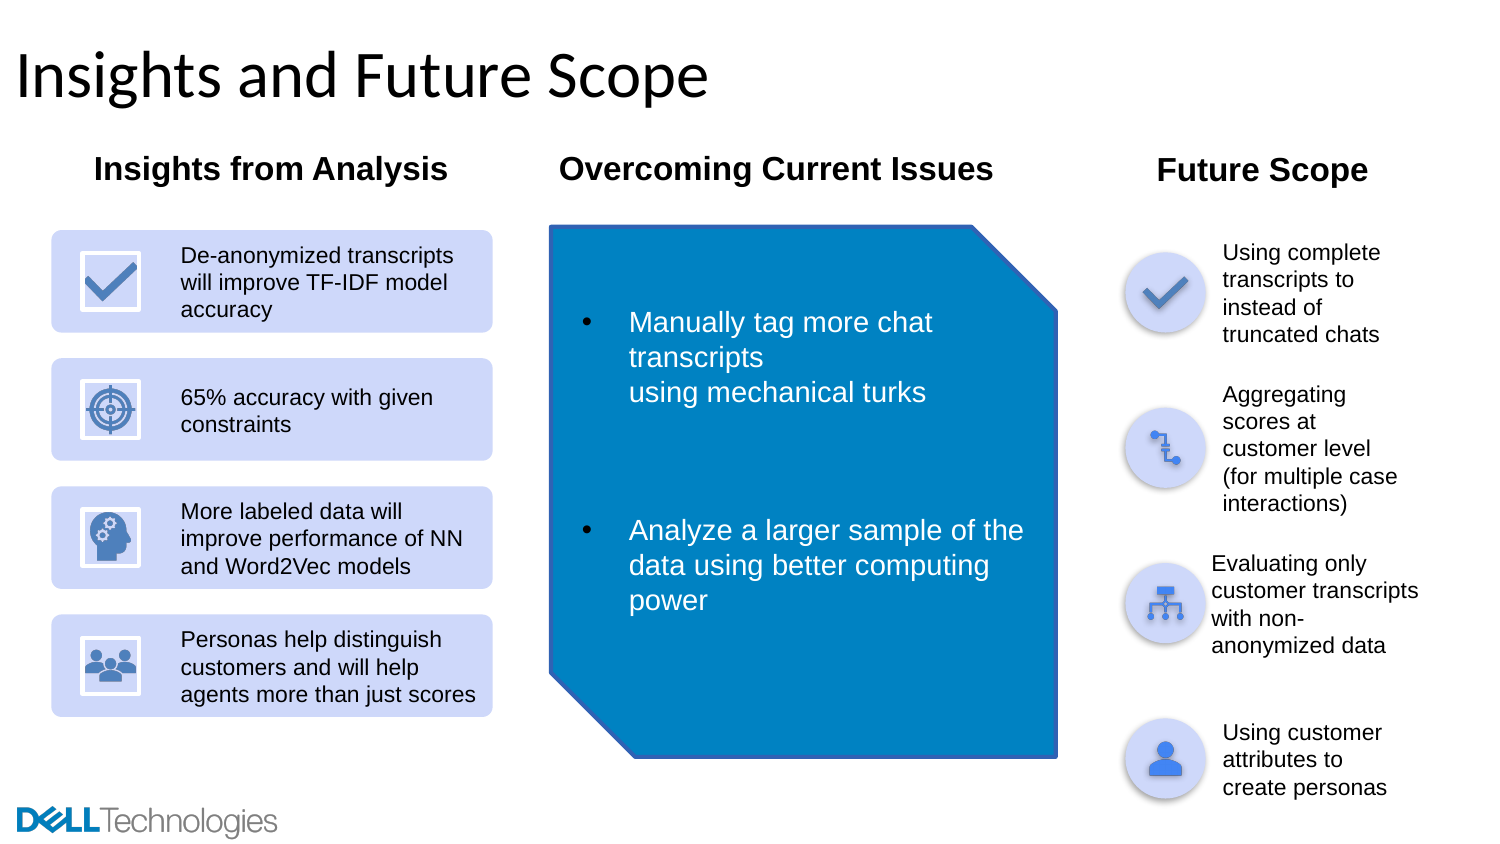

# Insights and Future Scope
Insights from Analysis
Overcoming Current Issues
Future Scope

Manually tag more chat transcripts using mechanical turks

Analyze a larger sample of the data using better computing power
De-anonymized transcripts will improve TF-IDF model accuracy
65% accuracy with given constraints
More labeled data will improve performance of NN and Word2Vec models
Personas help distinguish customers and will help agents more than just scores
Using complete transcripts to instead of truncated chats
Aggregating scores at customer level (for multiple case interactions)
Evaluating only customer transcripts with non-anonymized data
Using customer attributes to create personas